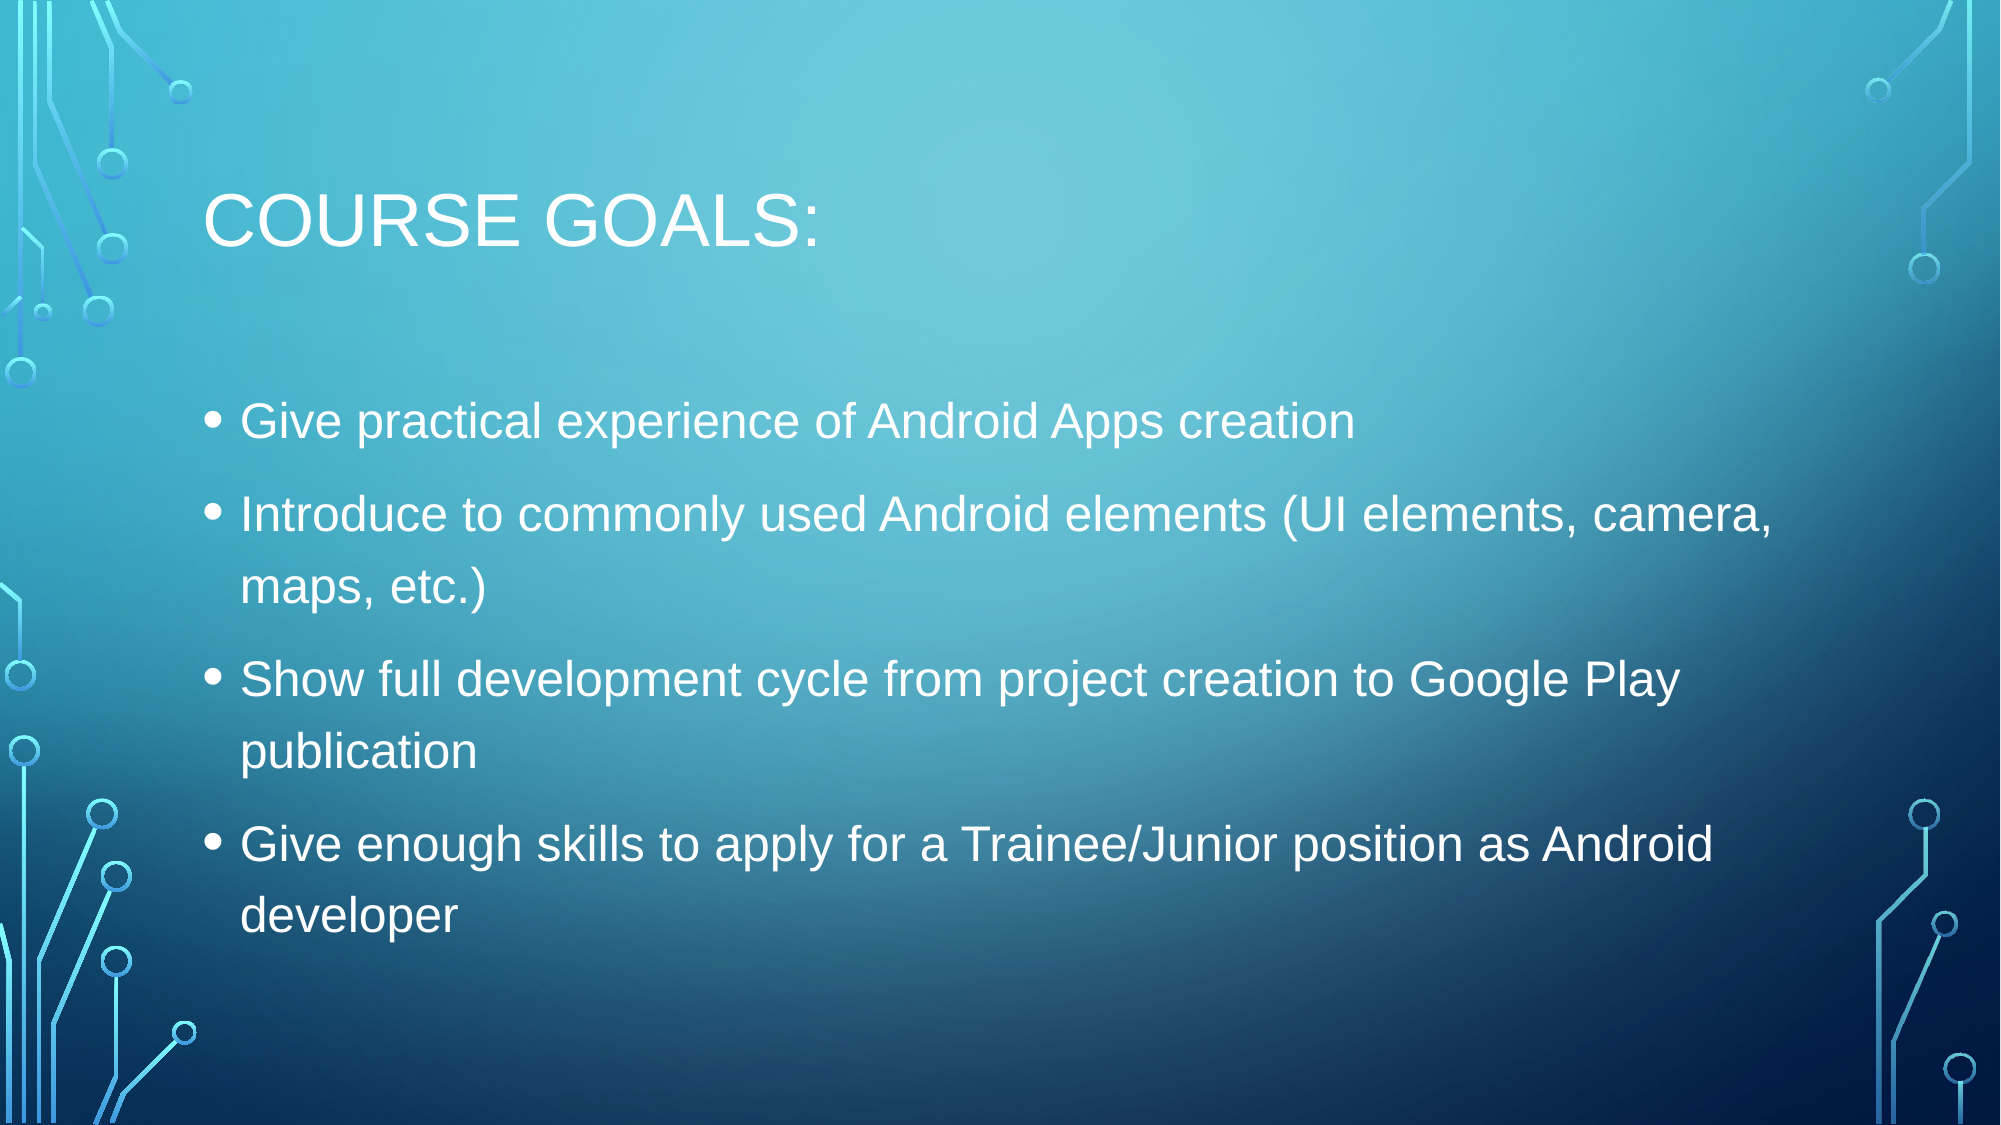

# Course Goals:
Give practical experience of Android Apps creation
Introduce to commonly used Android elements (UI elements, camera, maps, etc.)
Show full development cycle from project creation to Google Play publication
Give enough skills to apply for a Trainee/Junior position as Android developer